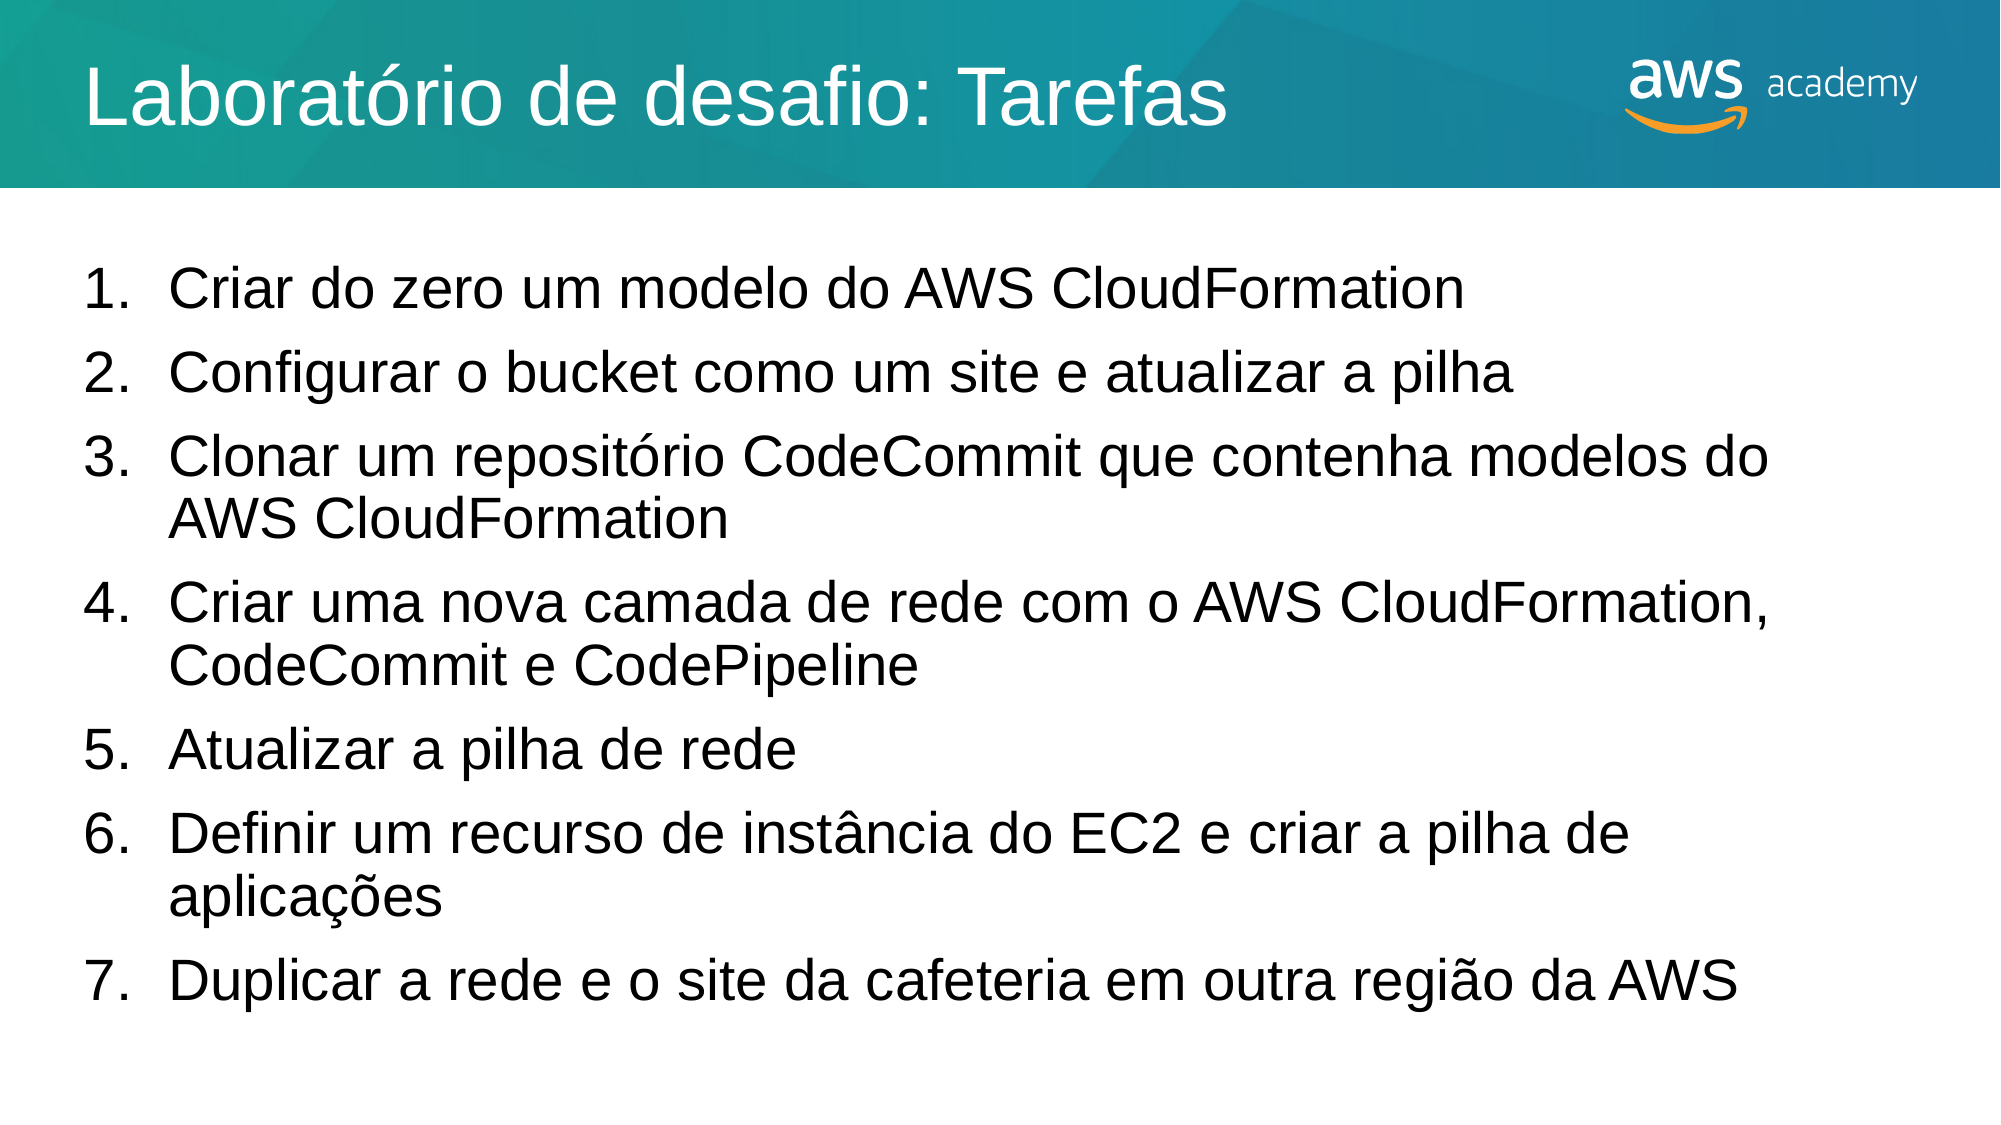

# Laboratório de desafio: Tarefas
Criar do zero um modelo do AWS CloudFormation
Configurar o bucket como um site e atualizar a pilha
Clonar um repositório CodeCommit que contenha modelos do AWS CloudFormation
Criar uma nova camada de rede com o AWS CloudFormation, CodeCommit e CodePipeline
Atualizar a pilha de rede
Definir um recurso de instância do EC2 e criar a pilha de aplicações
Duplicar a rede e o site da cafeteria em outra região da AWS